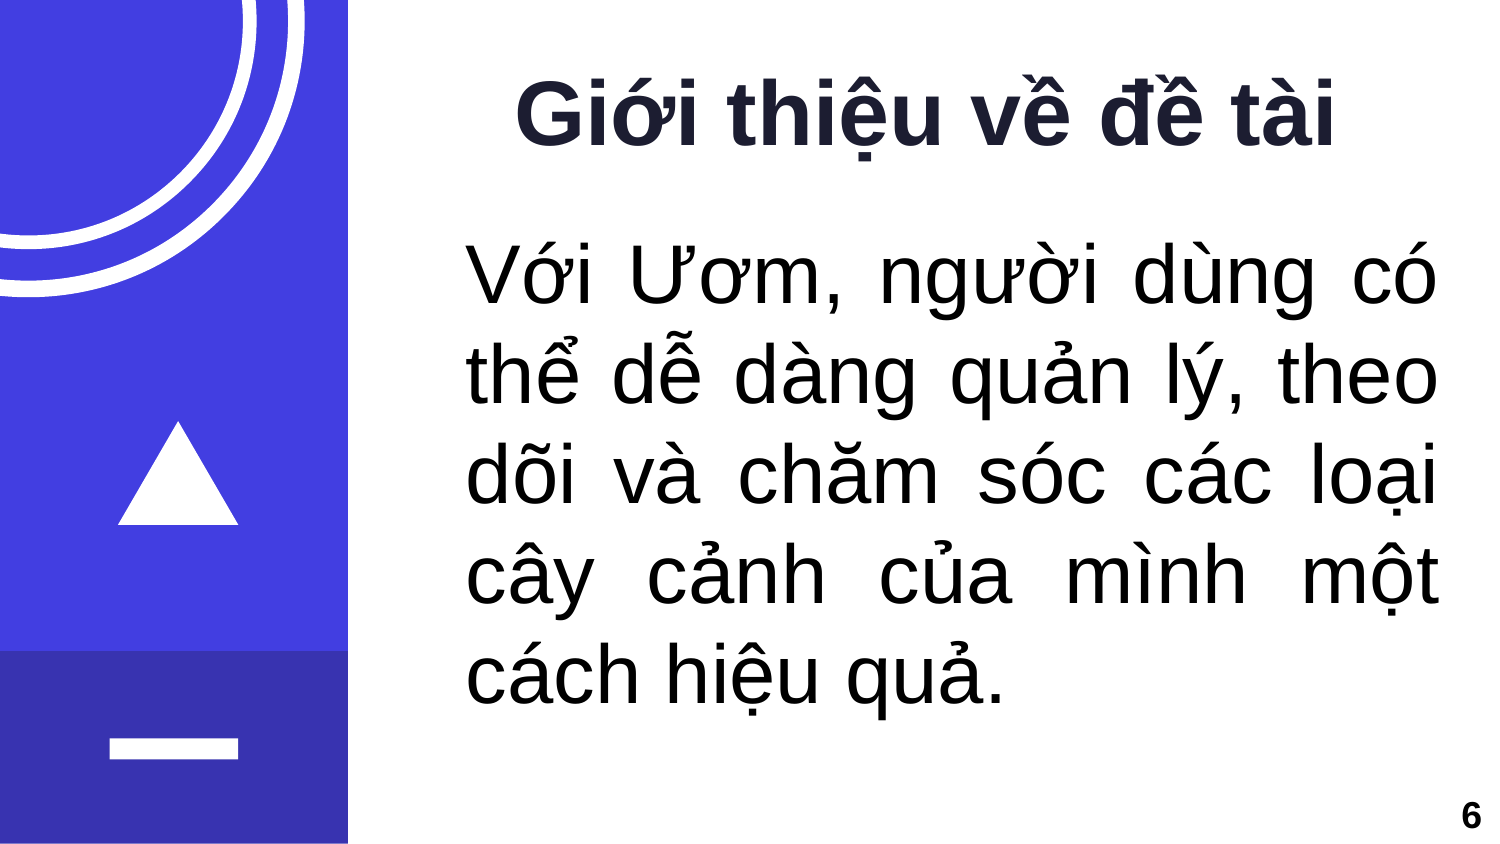

Giới thiệu về đề tài
Với Ươm, người dùng có thể dễ dàng quản lý, theo dõi và chăm sóc các loại cây cảnh của mình một cách hiệu quả.

6